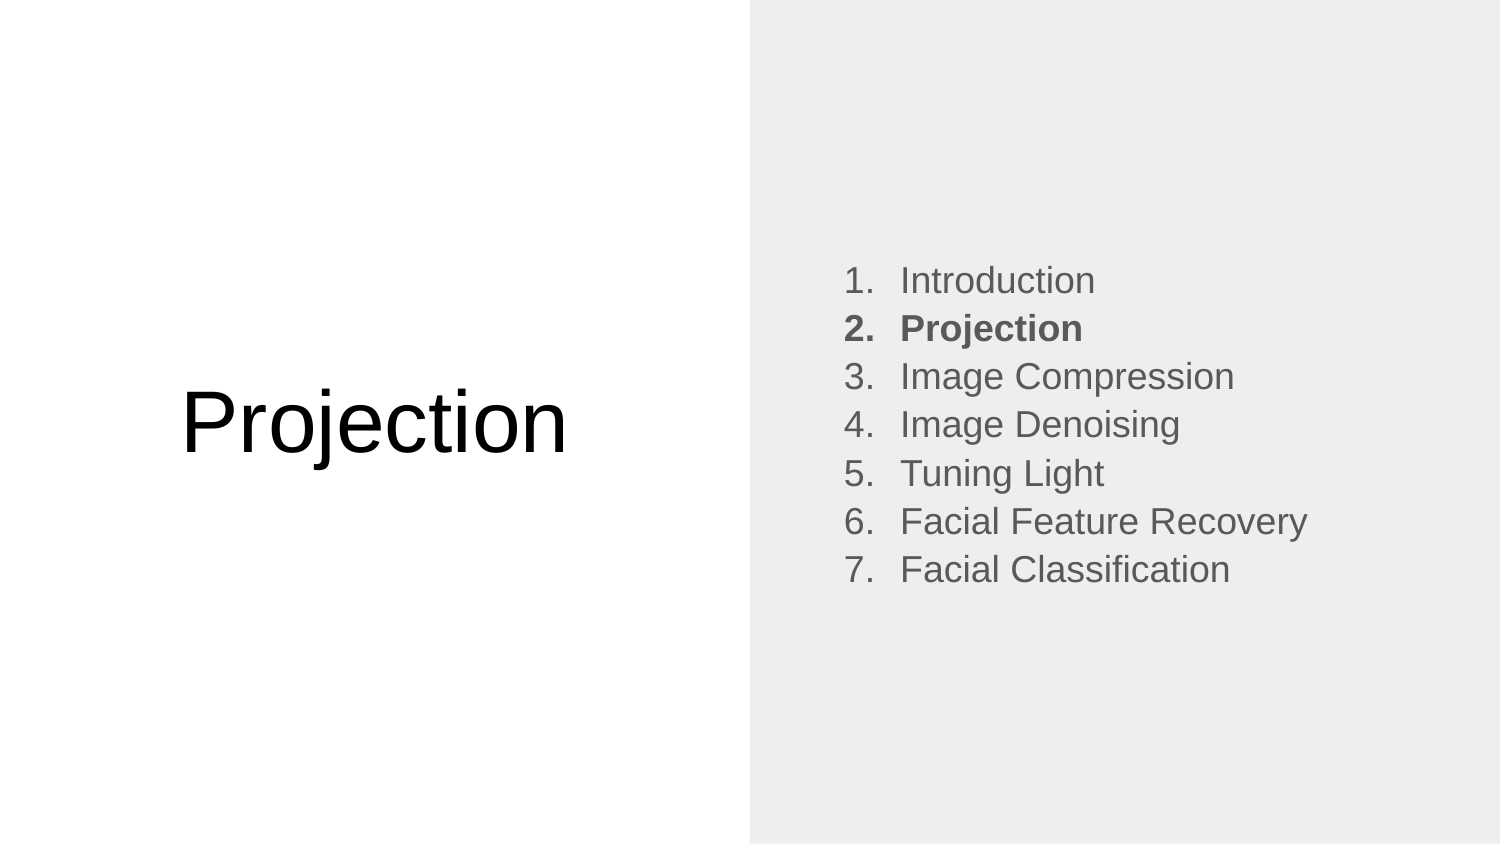

Introduction
Projection
Image Compression
Image Denoising
Tuning Light
Facial Feature Recovery
Facial Classification
# Projection